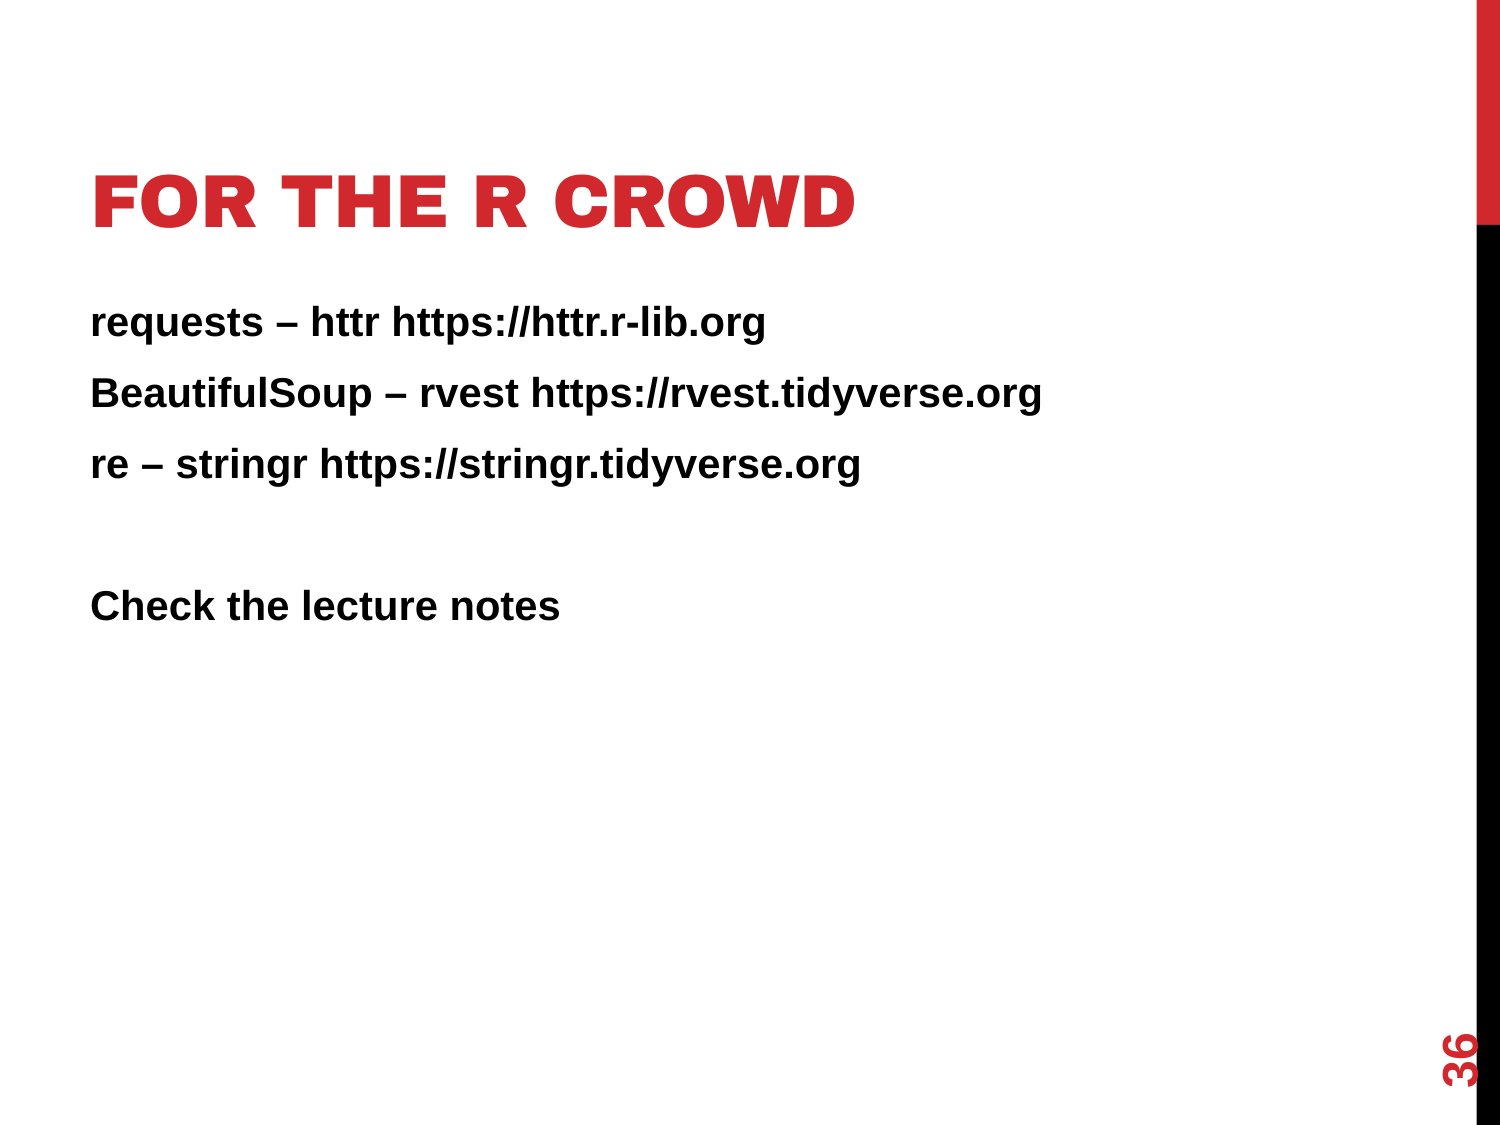

# For the R crowd
requests – httr https://httr.r-lib.org
BeautifulSoup – rvest https://rvest.tidyverse.org
re – stringr https://stringr.tidyverse.org

Check the lecture notes
36